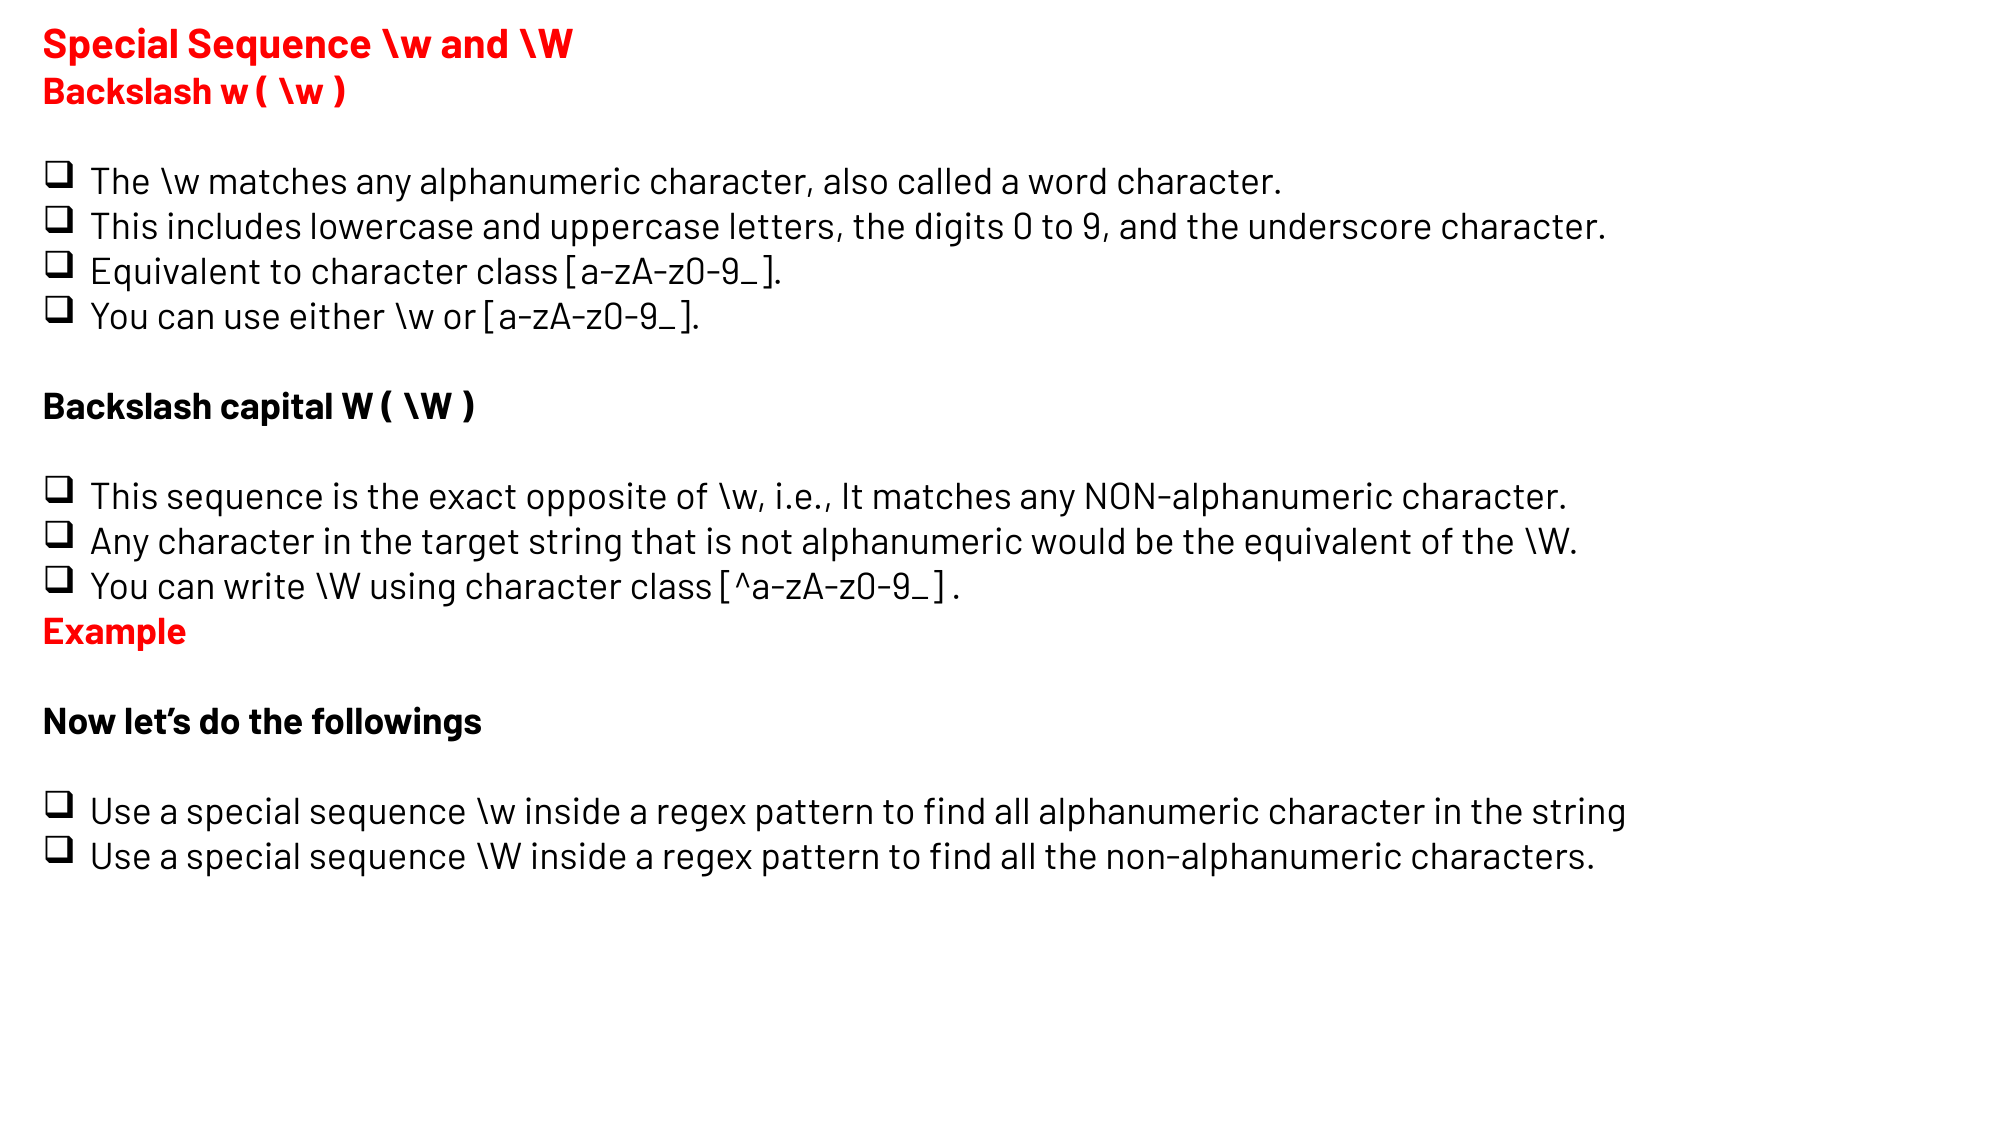

Special Sequence \w and \W
Backslash w ( \w )

The \w matches any alphanumeric character, also called a word character.
This includes lowercase and uppercase letters, the digits 0 to 9, and the underscore character.
Equivalent to character class [a-zA-z0-9_].
You can use either \w or [a-zA-z0-9_].

Backslash capital W ( \W )

This sequence is the exact opposite of \w, i.e., It matches any NON-alphanumeric character.
Any character in the target string that is not alphanumeric would be the equivalent of the \W.
You can write \W using character class [^a-zA-z0-9_] .
Example

Now let’s do the followings

Use a special sequence \w inside a regex pattern to find all alphanumeric character in the string
Use a special sequence \W inside a regex pattern to find all the non-alphanumeric characters.